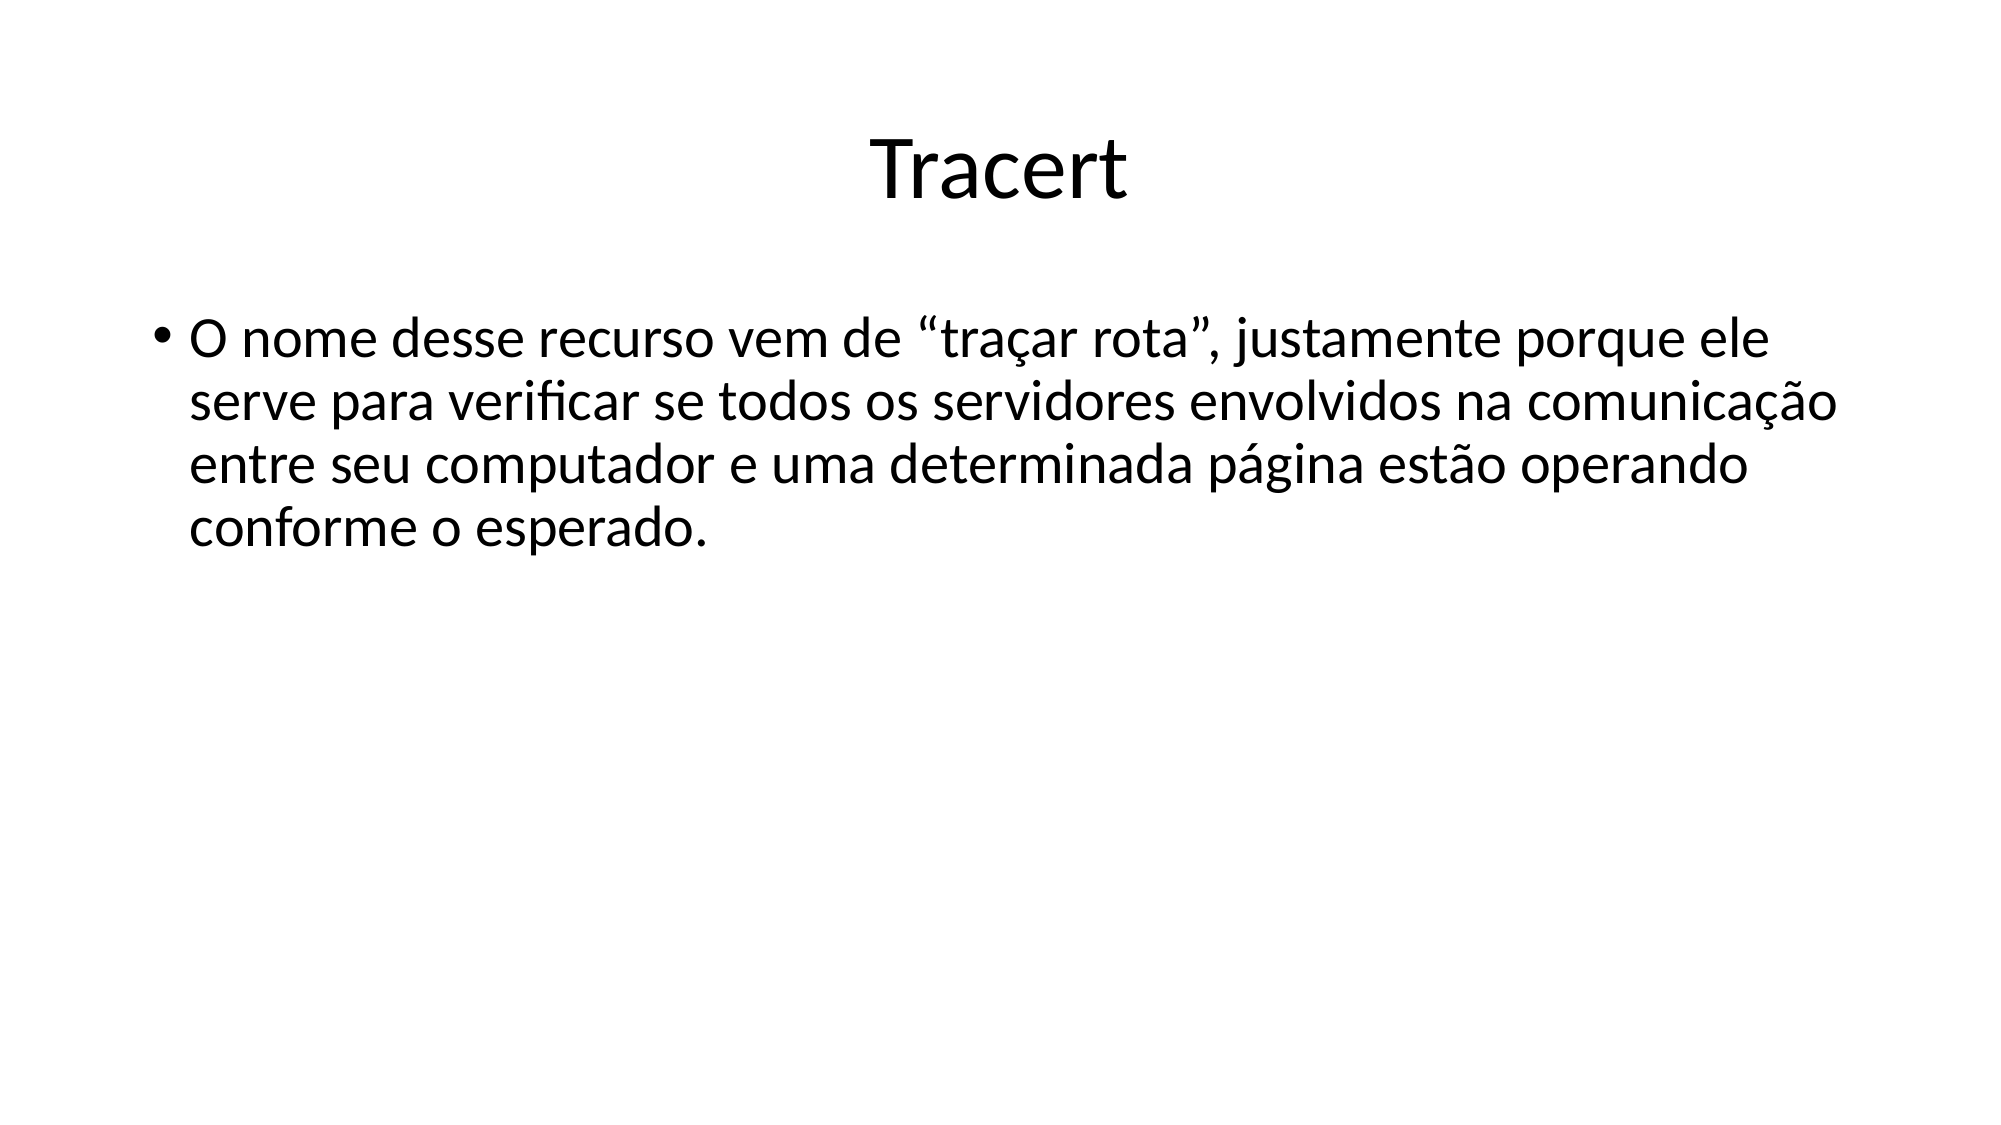

# Tracert
O nome desse recurso vem de “traçar rota”, justamente porque ele serve para verificar se todos os servidores envolvidos na comunicação entre seu computador e uma determinada página estão operando conforme o esperado.